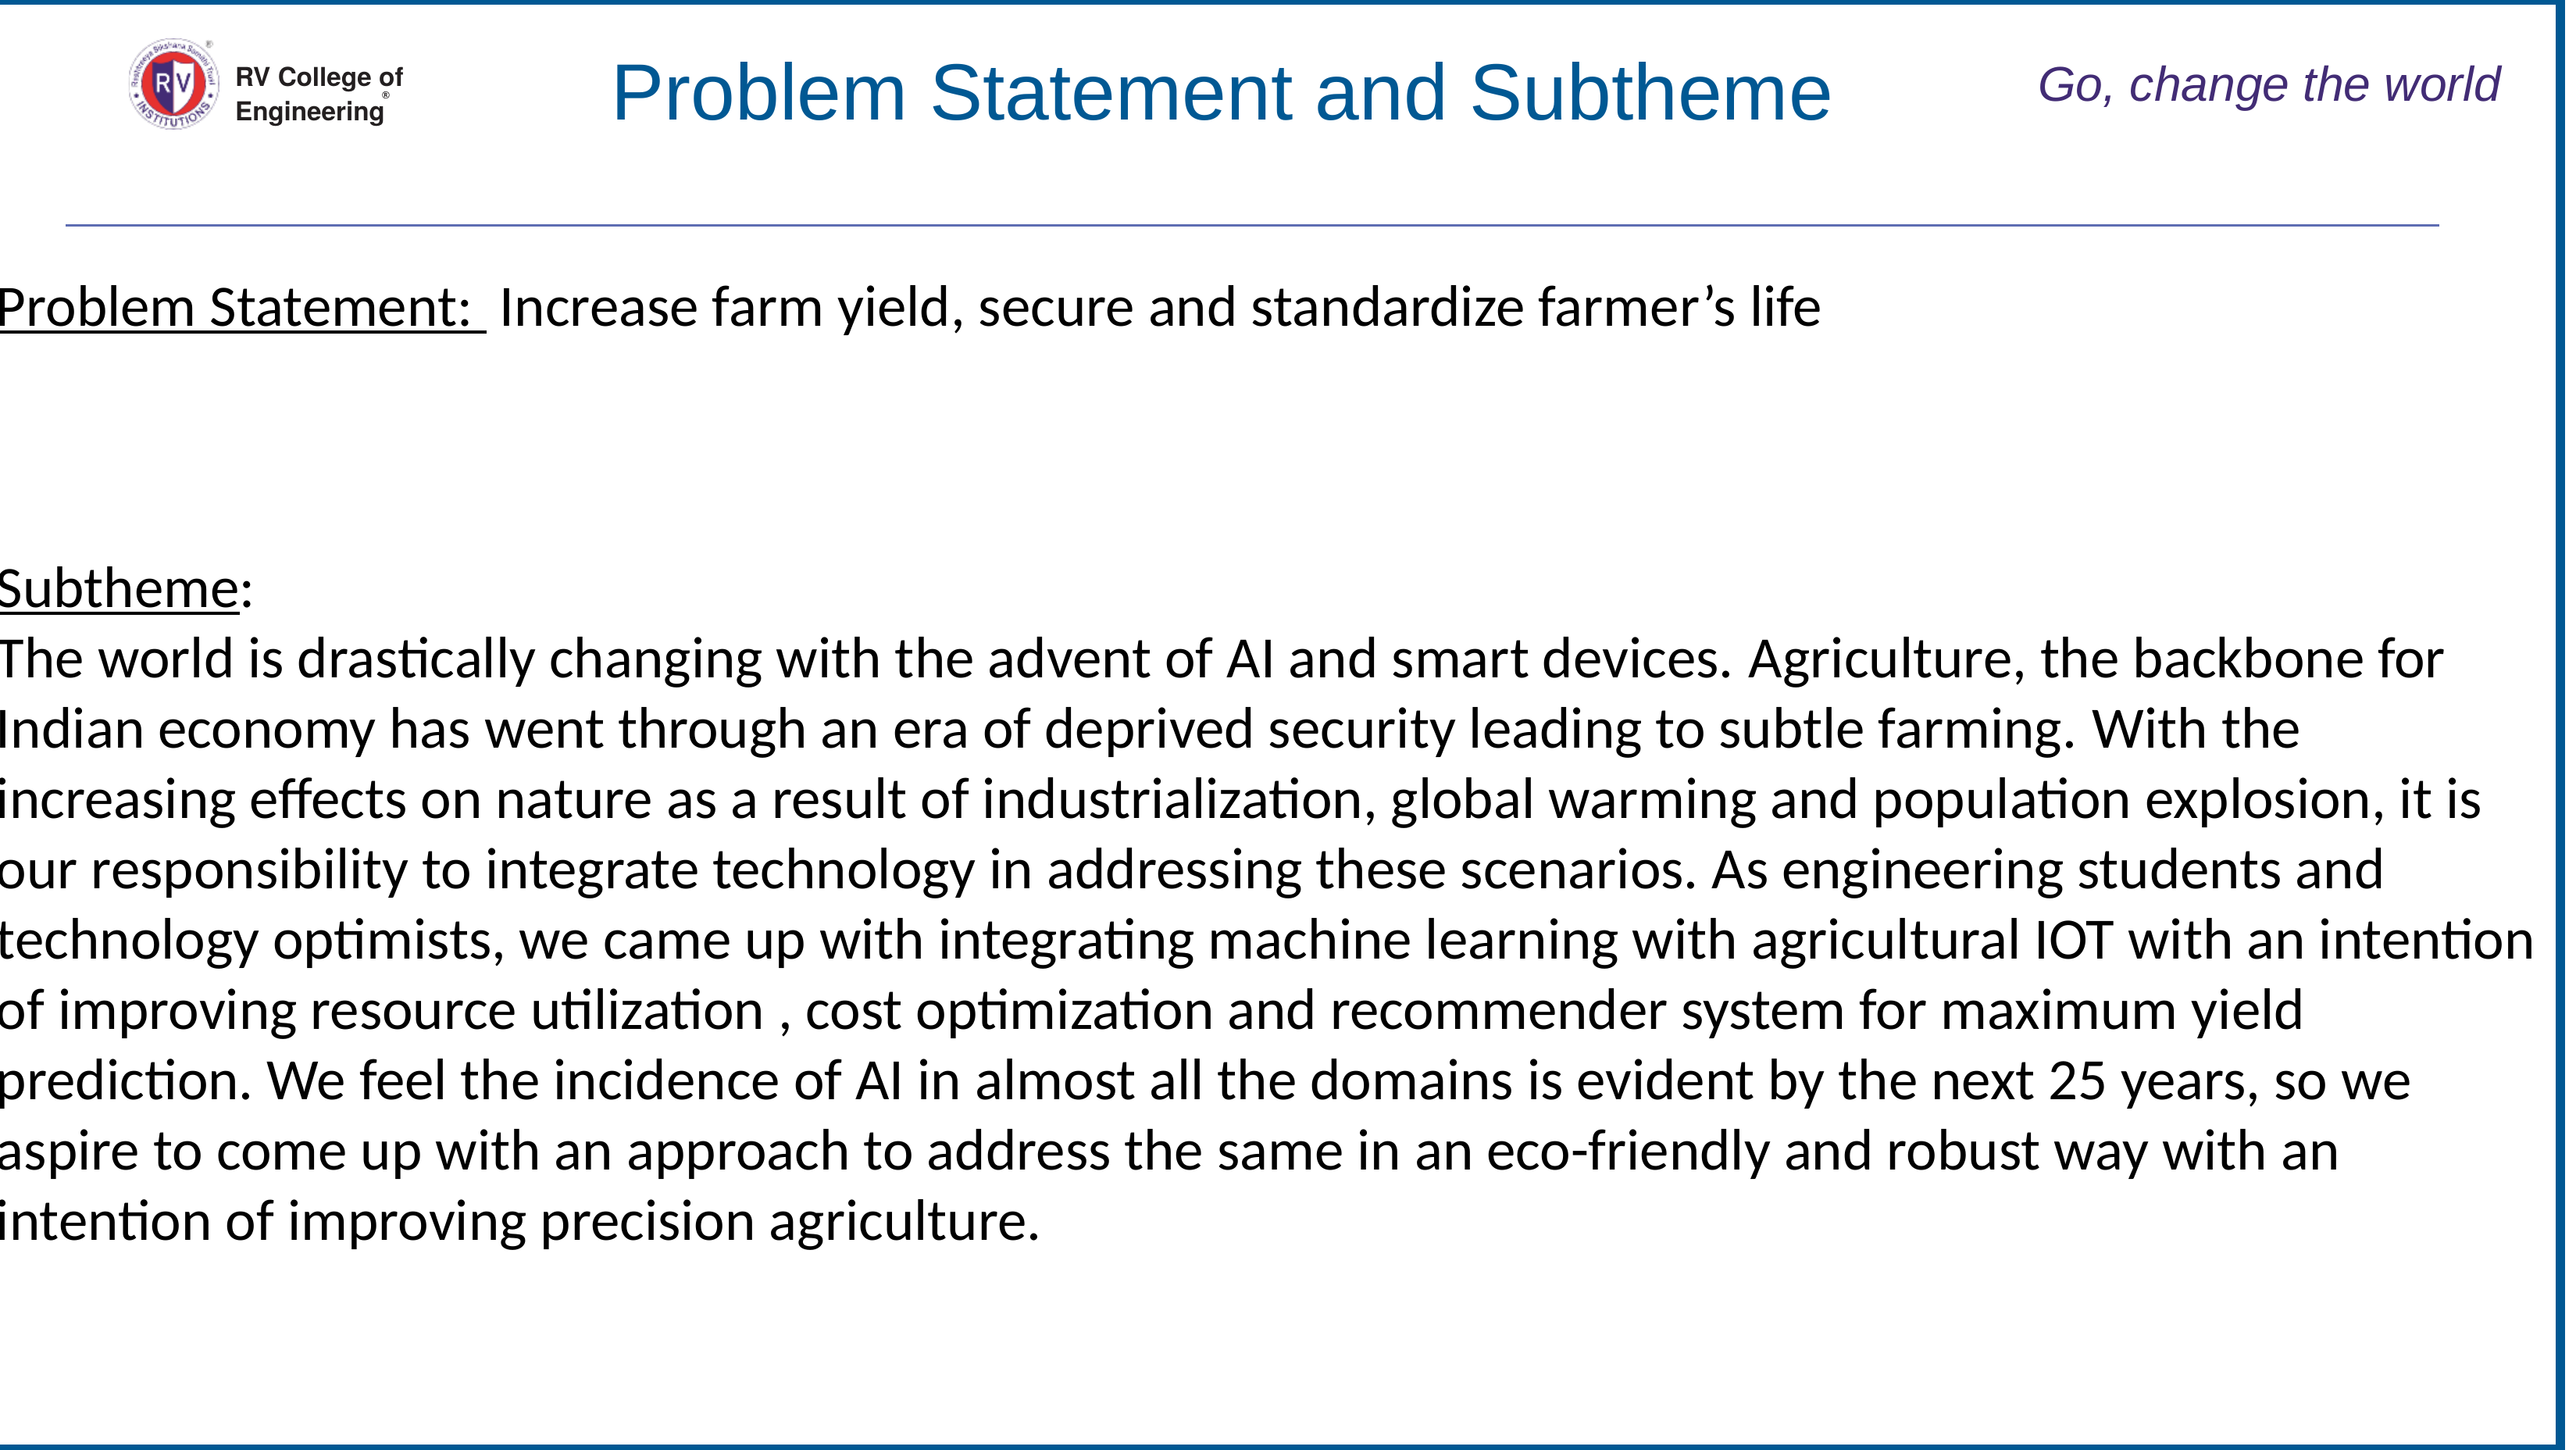

Problem Statement:  Increase farm yield, secure and standardize farmer’s life

Subtheme:
The world is drastically changing with the advent of AI and smart devices. Agriculture, the backbone for Indian economy has went through an era of deprived security leading to subtle farming. With the increasing effects on nature as a result of industrialization, global warming and population explosion, it is our responsibility to integrate technology in addressing these scenarios. As engineering students and technology optimists, we came up with integrating machine learning with agricultural IOT with an intention of improving resource utilization , cost optimization and recommender system for maximum yield prediction. We feel the incidence of AI in almost all the domains is evident by the next 25 years, so we aspire to come up with an approach to address the same in an eco-friendly and robust way with an intention of improving precision agriculture.

Problem Statement and Subtheme
# Go, change the world
RV College of
Engineering